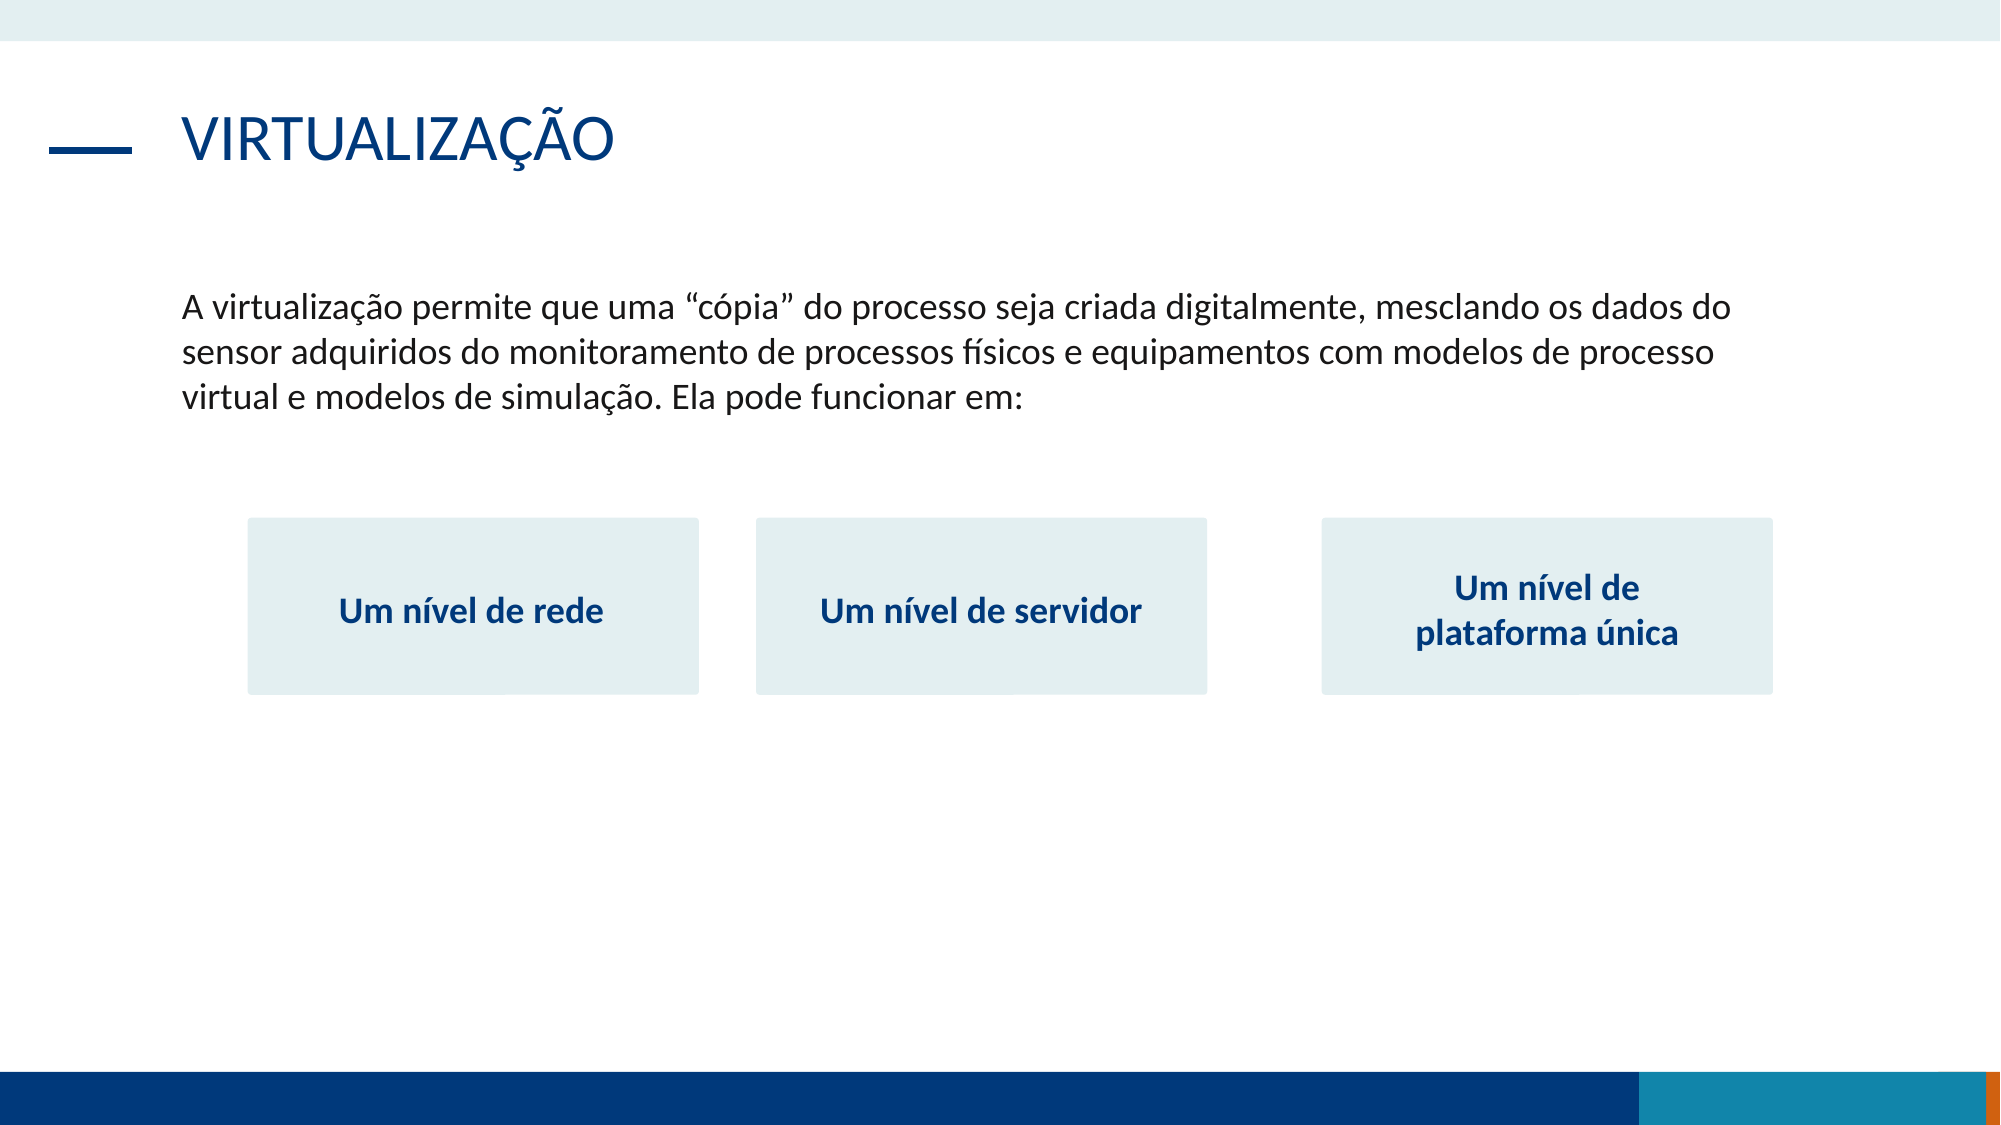

VIRTUALIZAÇÃO
A virtualização permite que uma “cópia” do processo seja criada digitalmente, mesclando os dados do sensor adquiridos do monitoramento de processos físicos e equipamentos com modelos de processo virtual e modelos de simulação. Ela pode funcionar em:

Um nível de plataforma única

Um nível de rede

Um nível de servidor